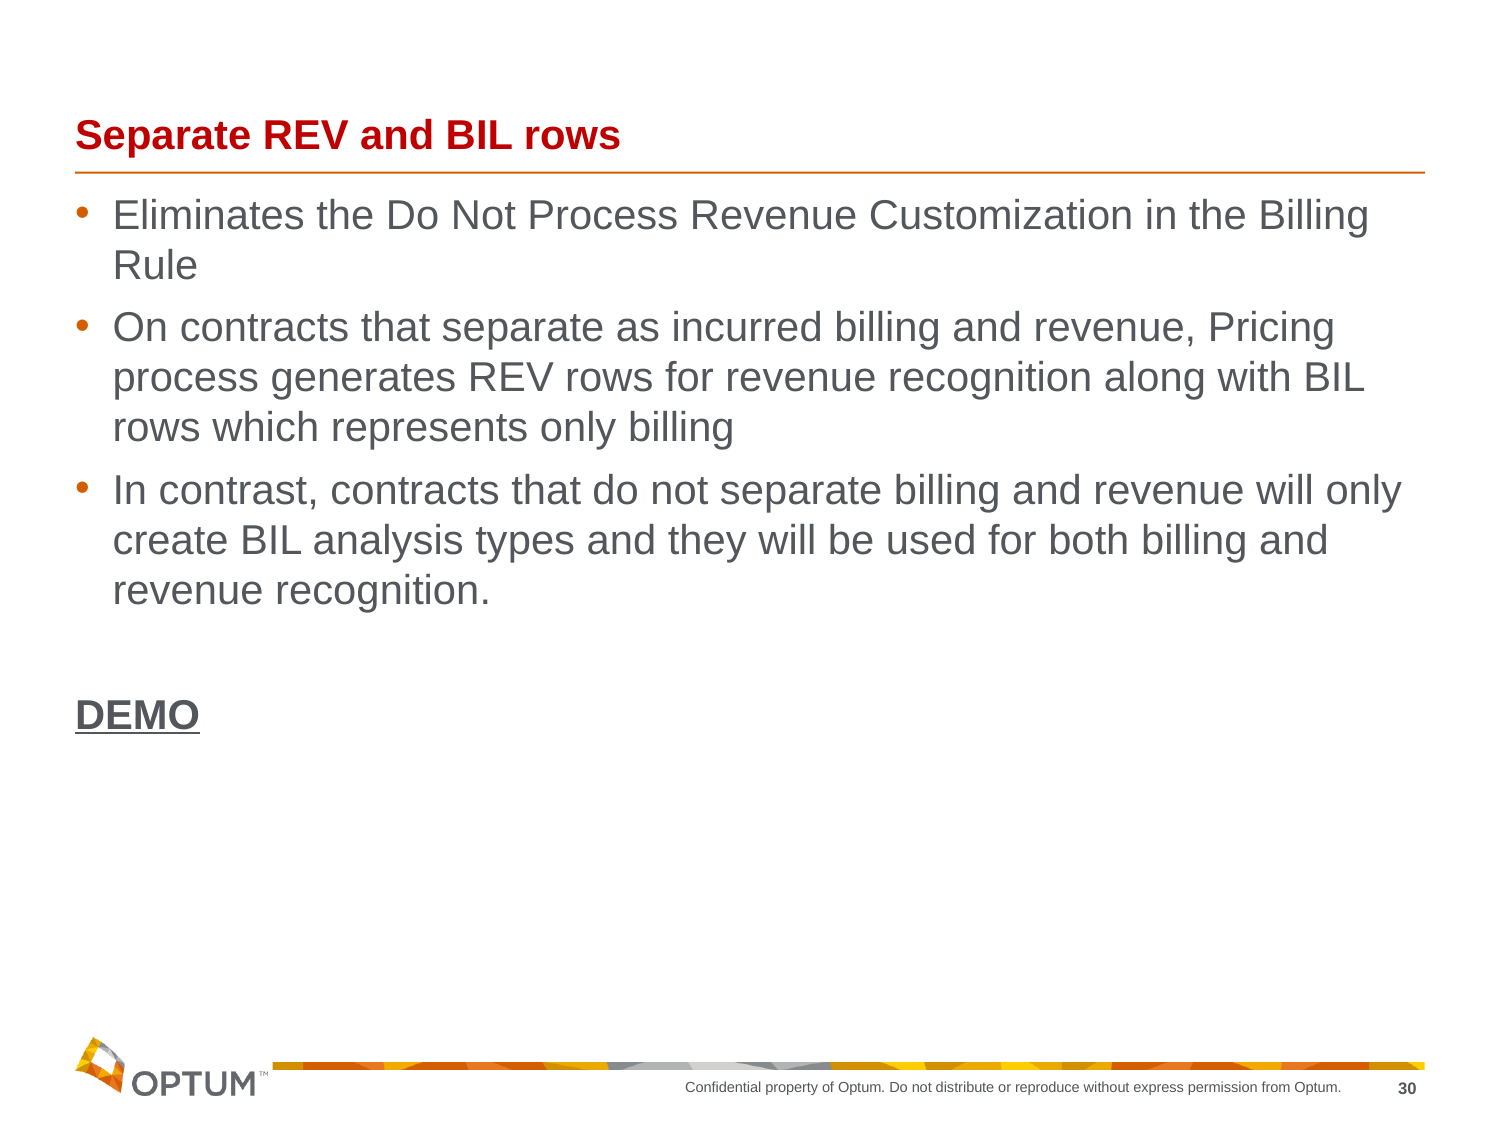

# Separate REV and BIL rows
Eliminates the Do Not Process Revenue Customization in the Billing Rule
On contracts that separate as incurred billing and revenue, Pricing process generates REV rows for revenue recognition along with BIL rows which represents only billing
In contrast, contracts that do not separate billing and revenue will only create BIL analysis types and they will be used for both billing and revenue recognition.

DEMO